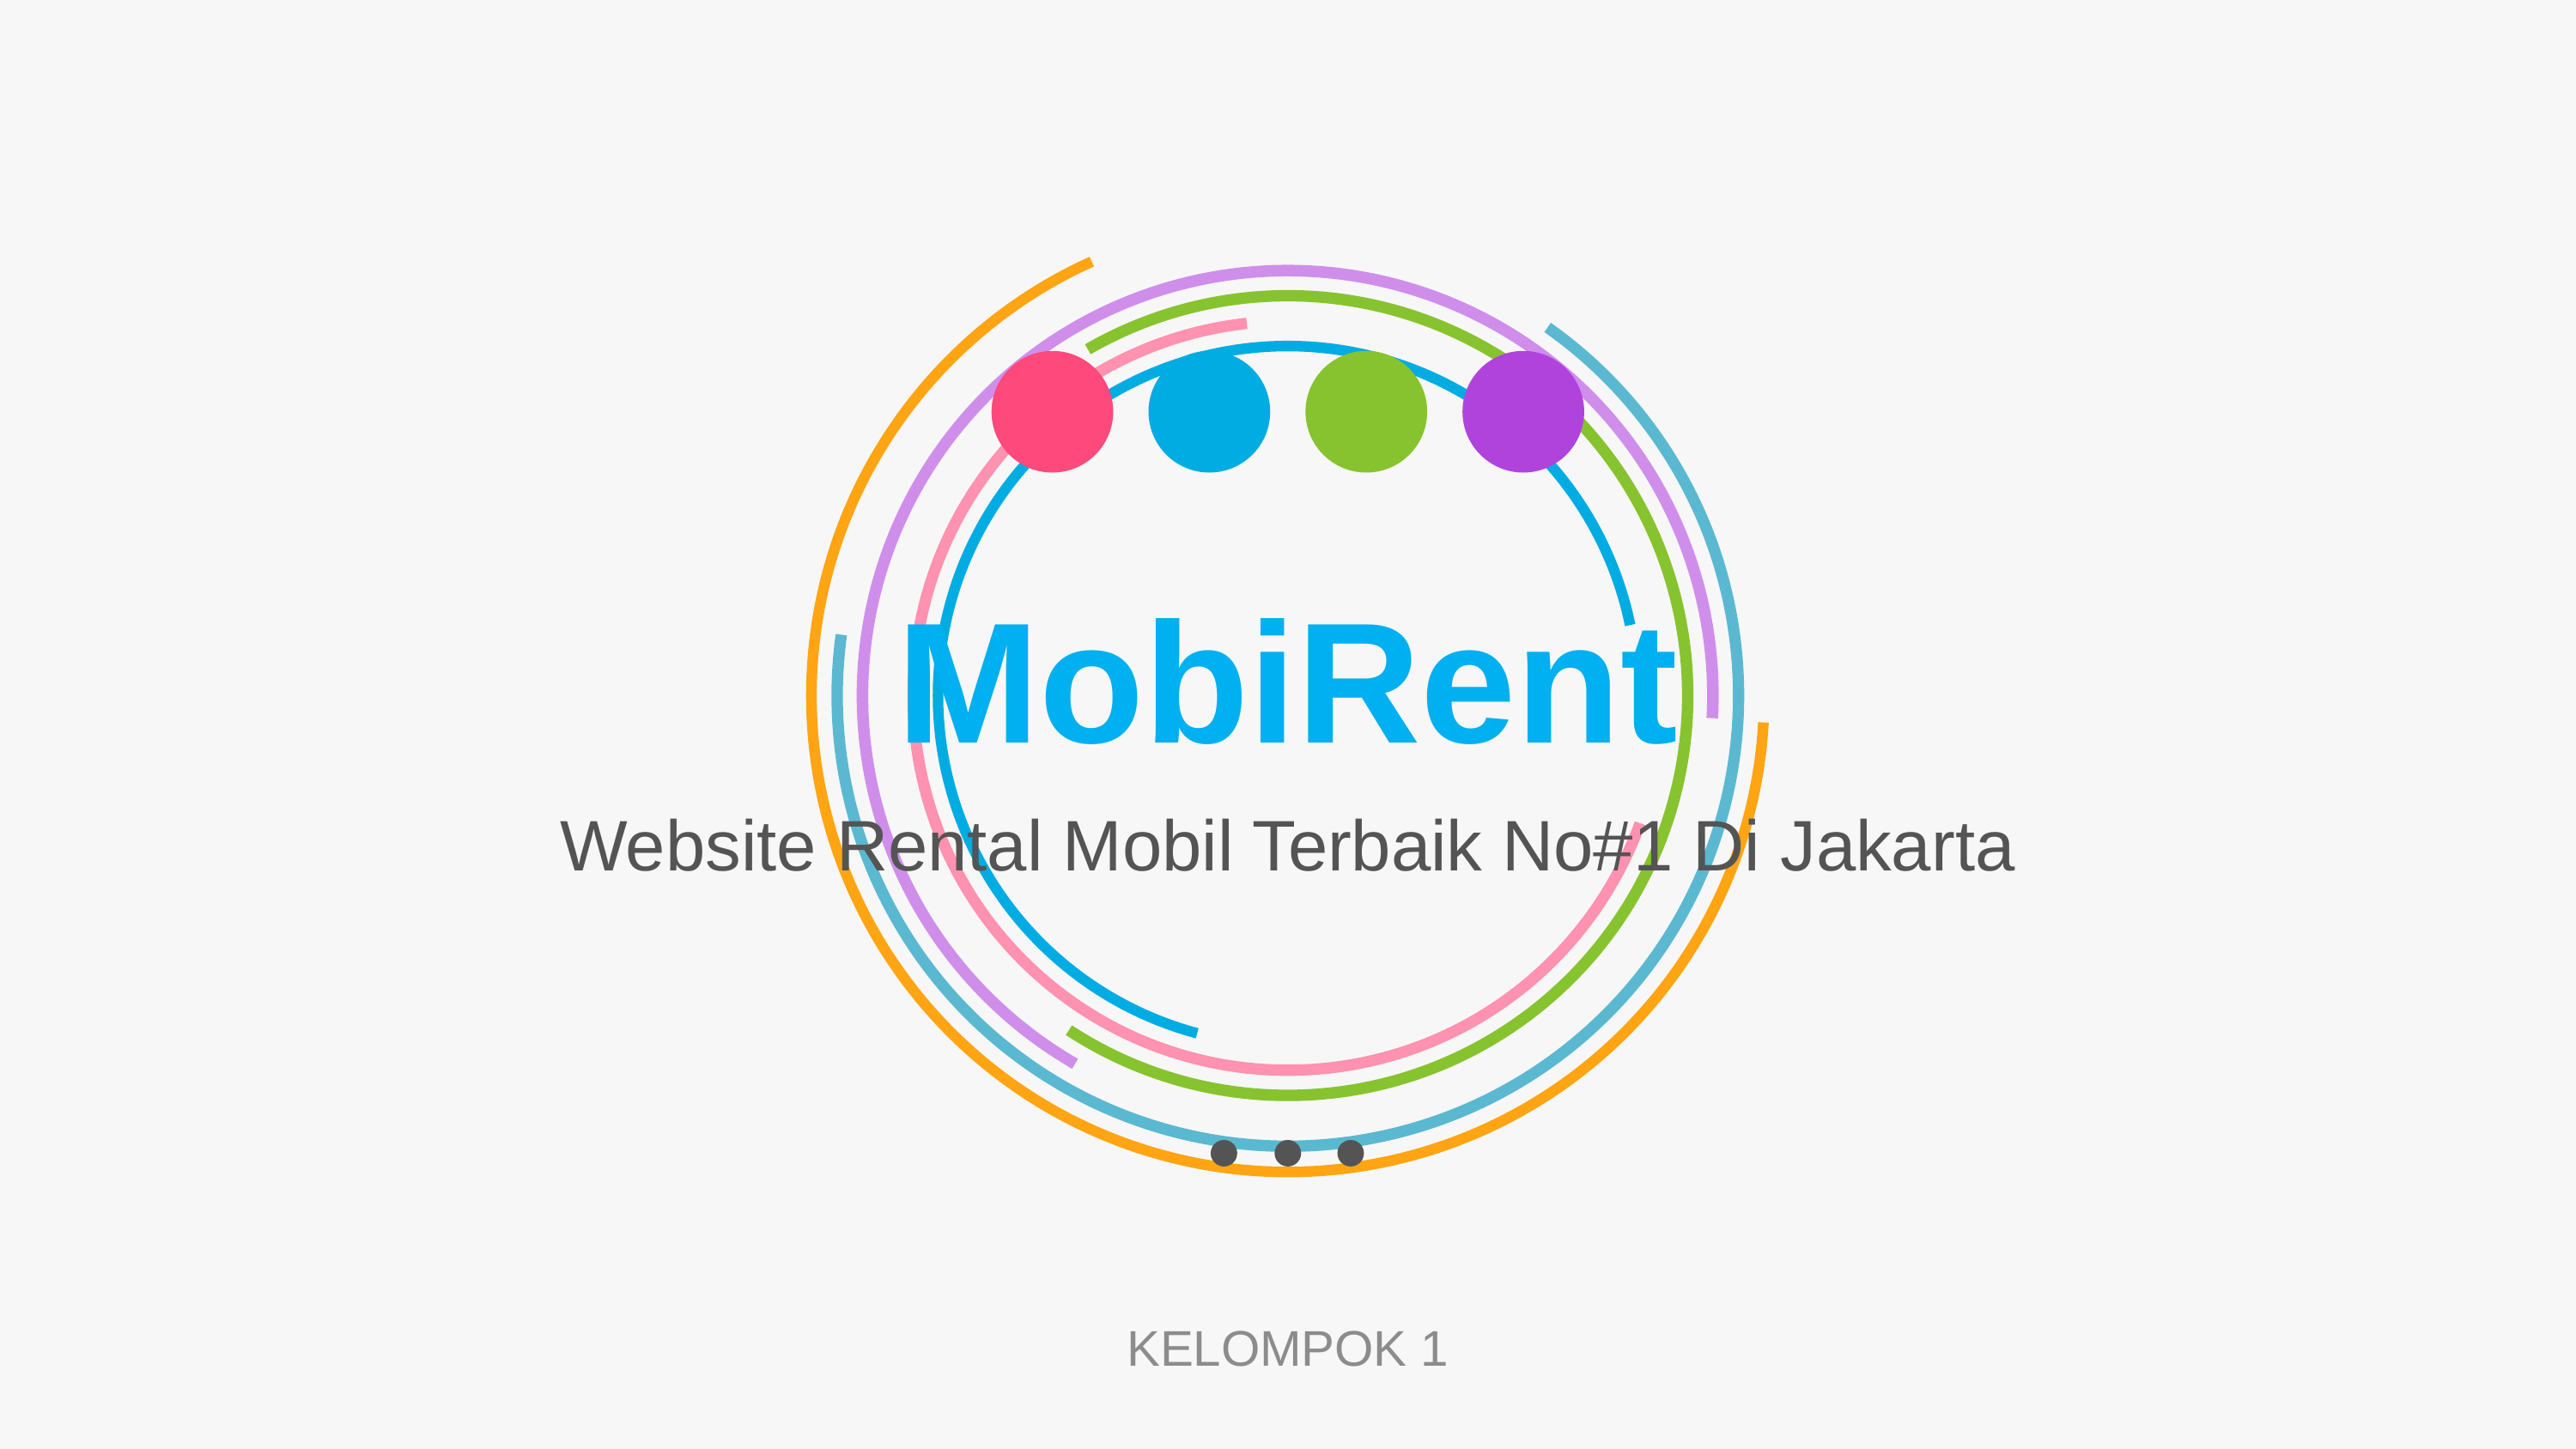

# MobiRent
Website Rental Mobil Terbaik No#1 Di Jakarta
KELOMPOK 1